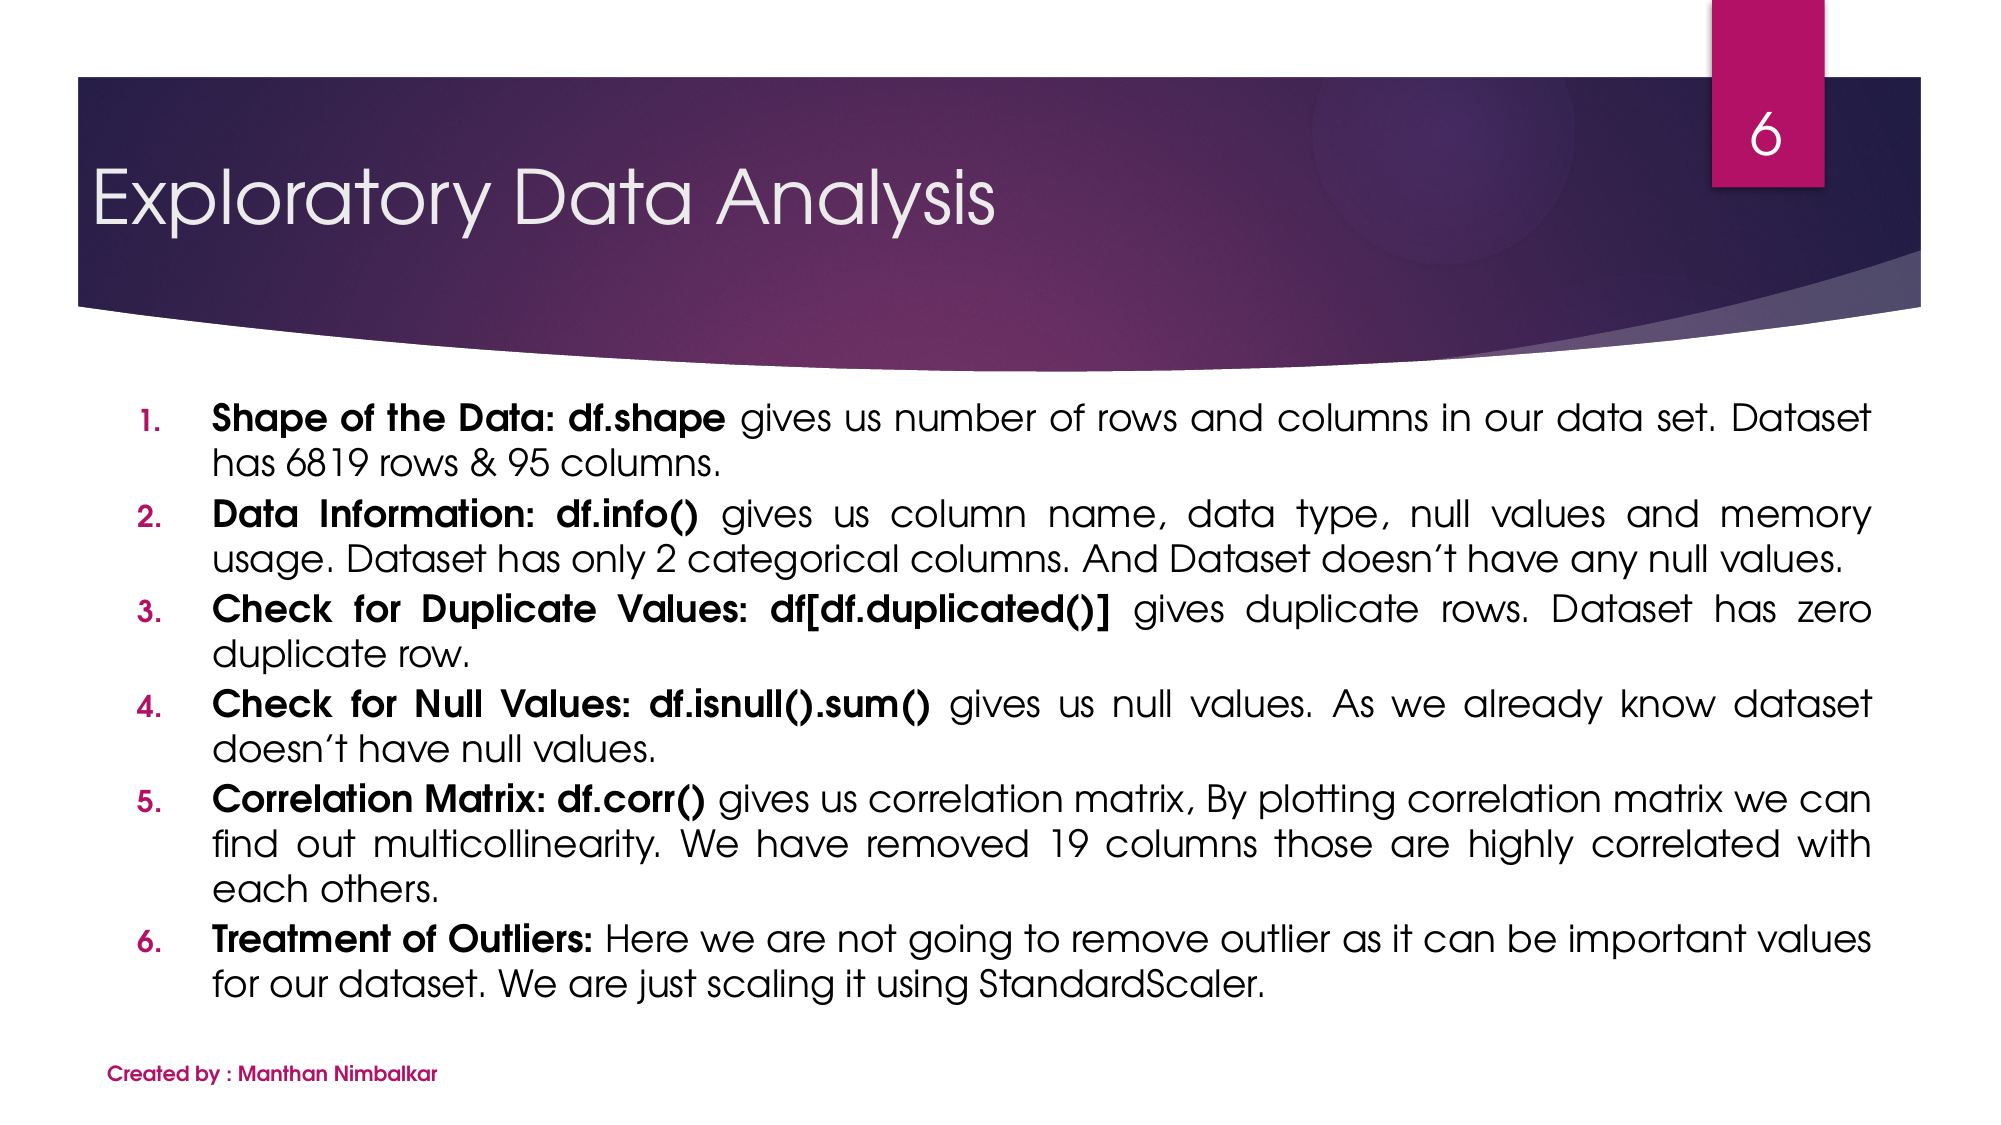

6
# Exploratory Data Analysis
Shape of the Data: df.shape gives us number of rows and columns in our data set. Dataset has 6819 rows & 95 columns.
Data Information: df.info() gives us column name, data type, null values and memory usage. Dataset has only 2 categorical columns. And Dataset doesn’t have any null values.
Check for Duplicate Values: df[df.duplicated()] gives duplicate rows. Dataset has zero duplicate row.
Check for Null Values: df.isnull().sum() gives us null values. As we already know dataset doesn’t have null values.
Correlation Matrix: df.corr() gives us correlation matrix, By plotting correlation matrix we can find out multicollinearity. We have removed 19 columns those are highly correlated with each others.
Treatment of Outliers: Here we are not going to remove outlier as it can be important values for our dataset. We are just scaling it using StandardScaler.

Created by : Manthan Nimbalkar